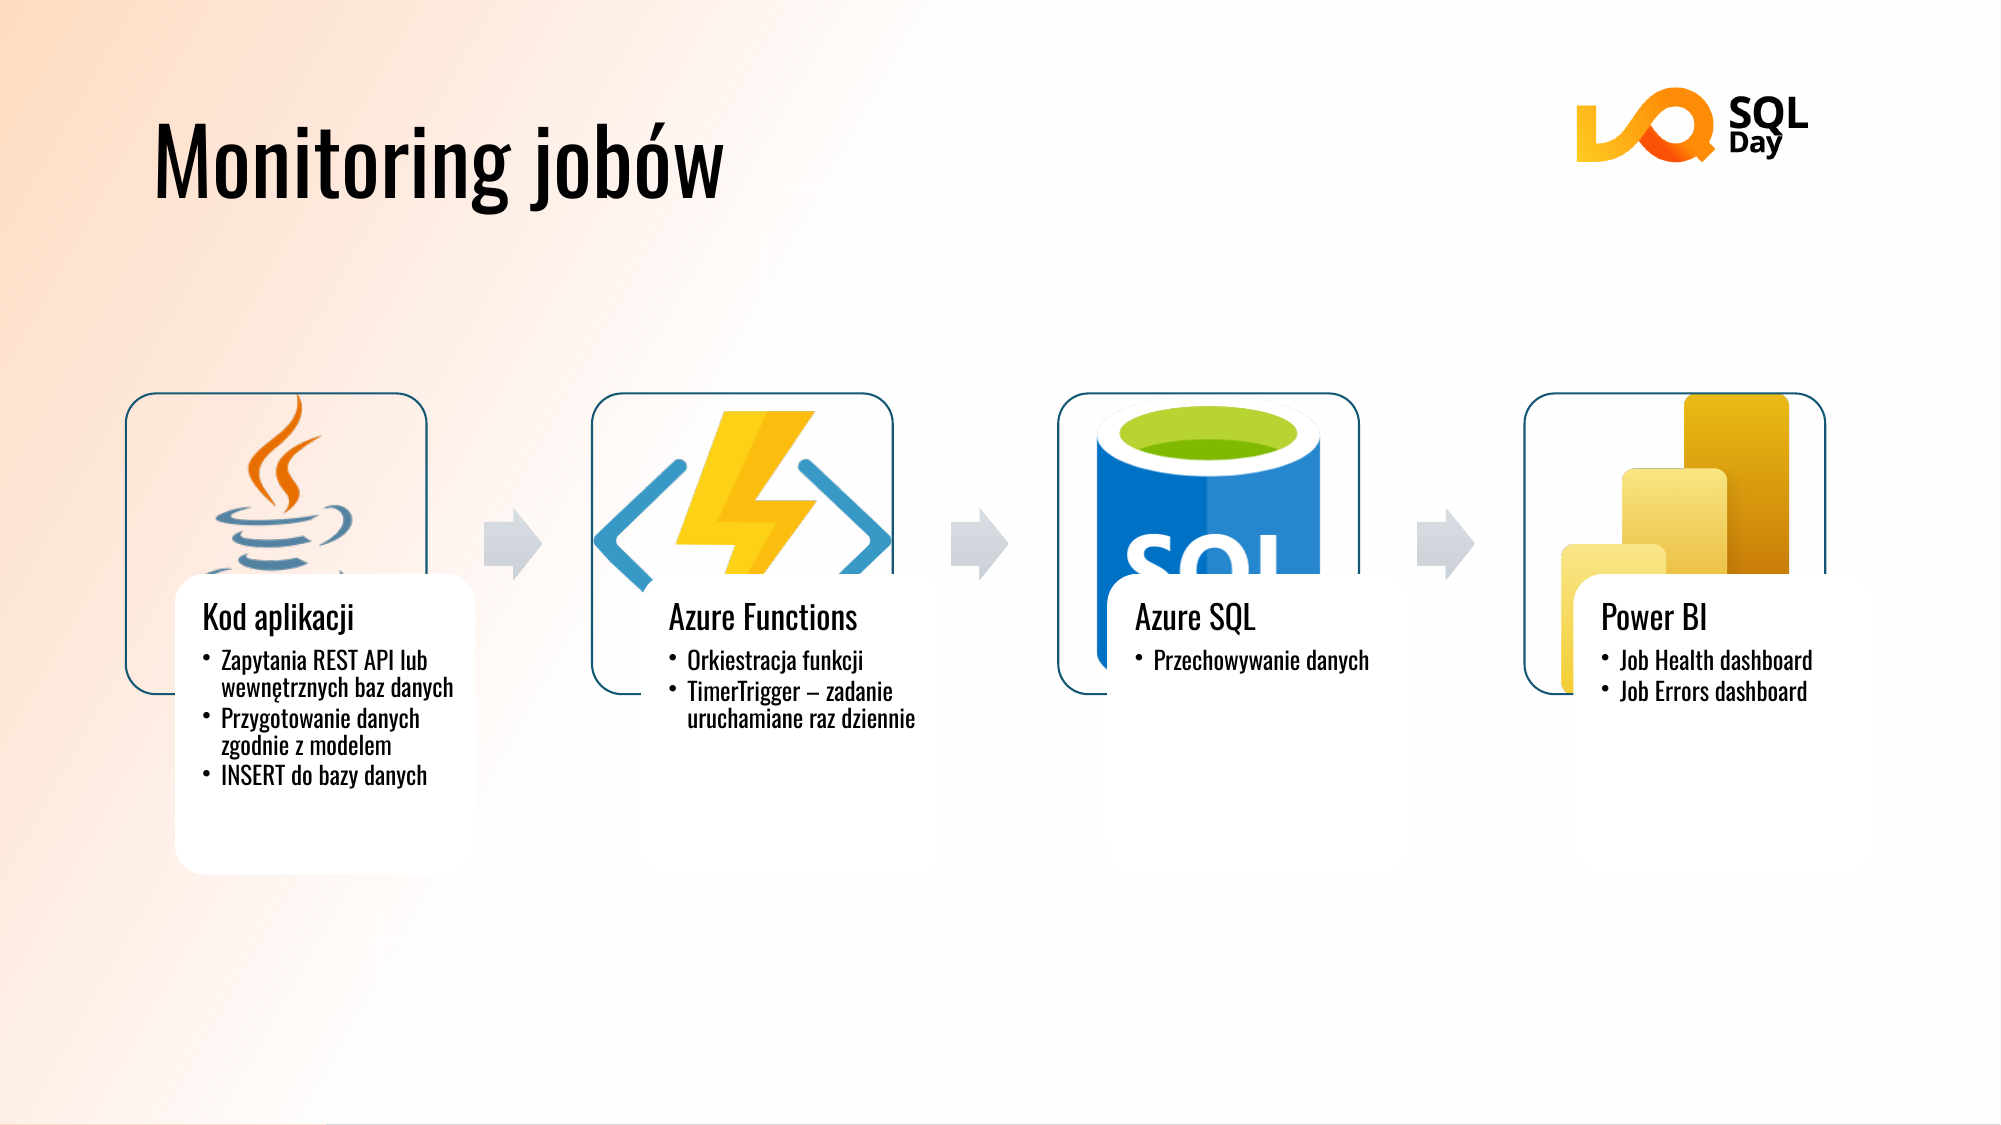

# Monitoring jobów
Kod aplikacji
Zapytania REST API lub wewnętrznych baz danych
Przygotowanie danych zgodnie z modelem
INSERT do bazy danych

Azure Functions
Orkiestracja funkcji
TimerTrigger – zadanie uruchamiane raz dziennie

Azure SQL
Przechowywanie danych

Power BI
Job Health dashboard
Job Errors dashboard